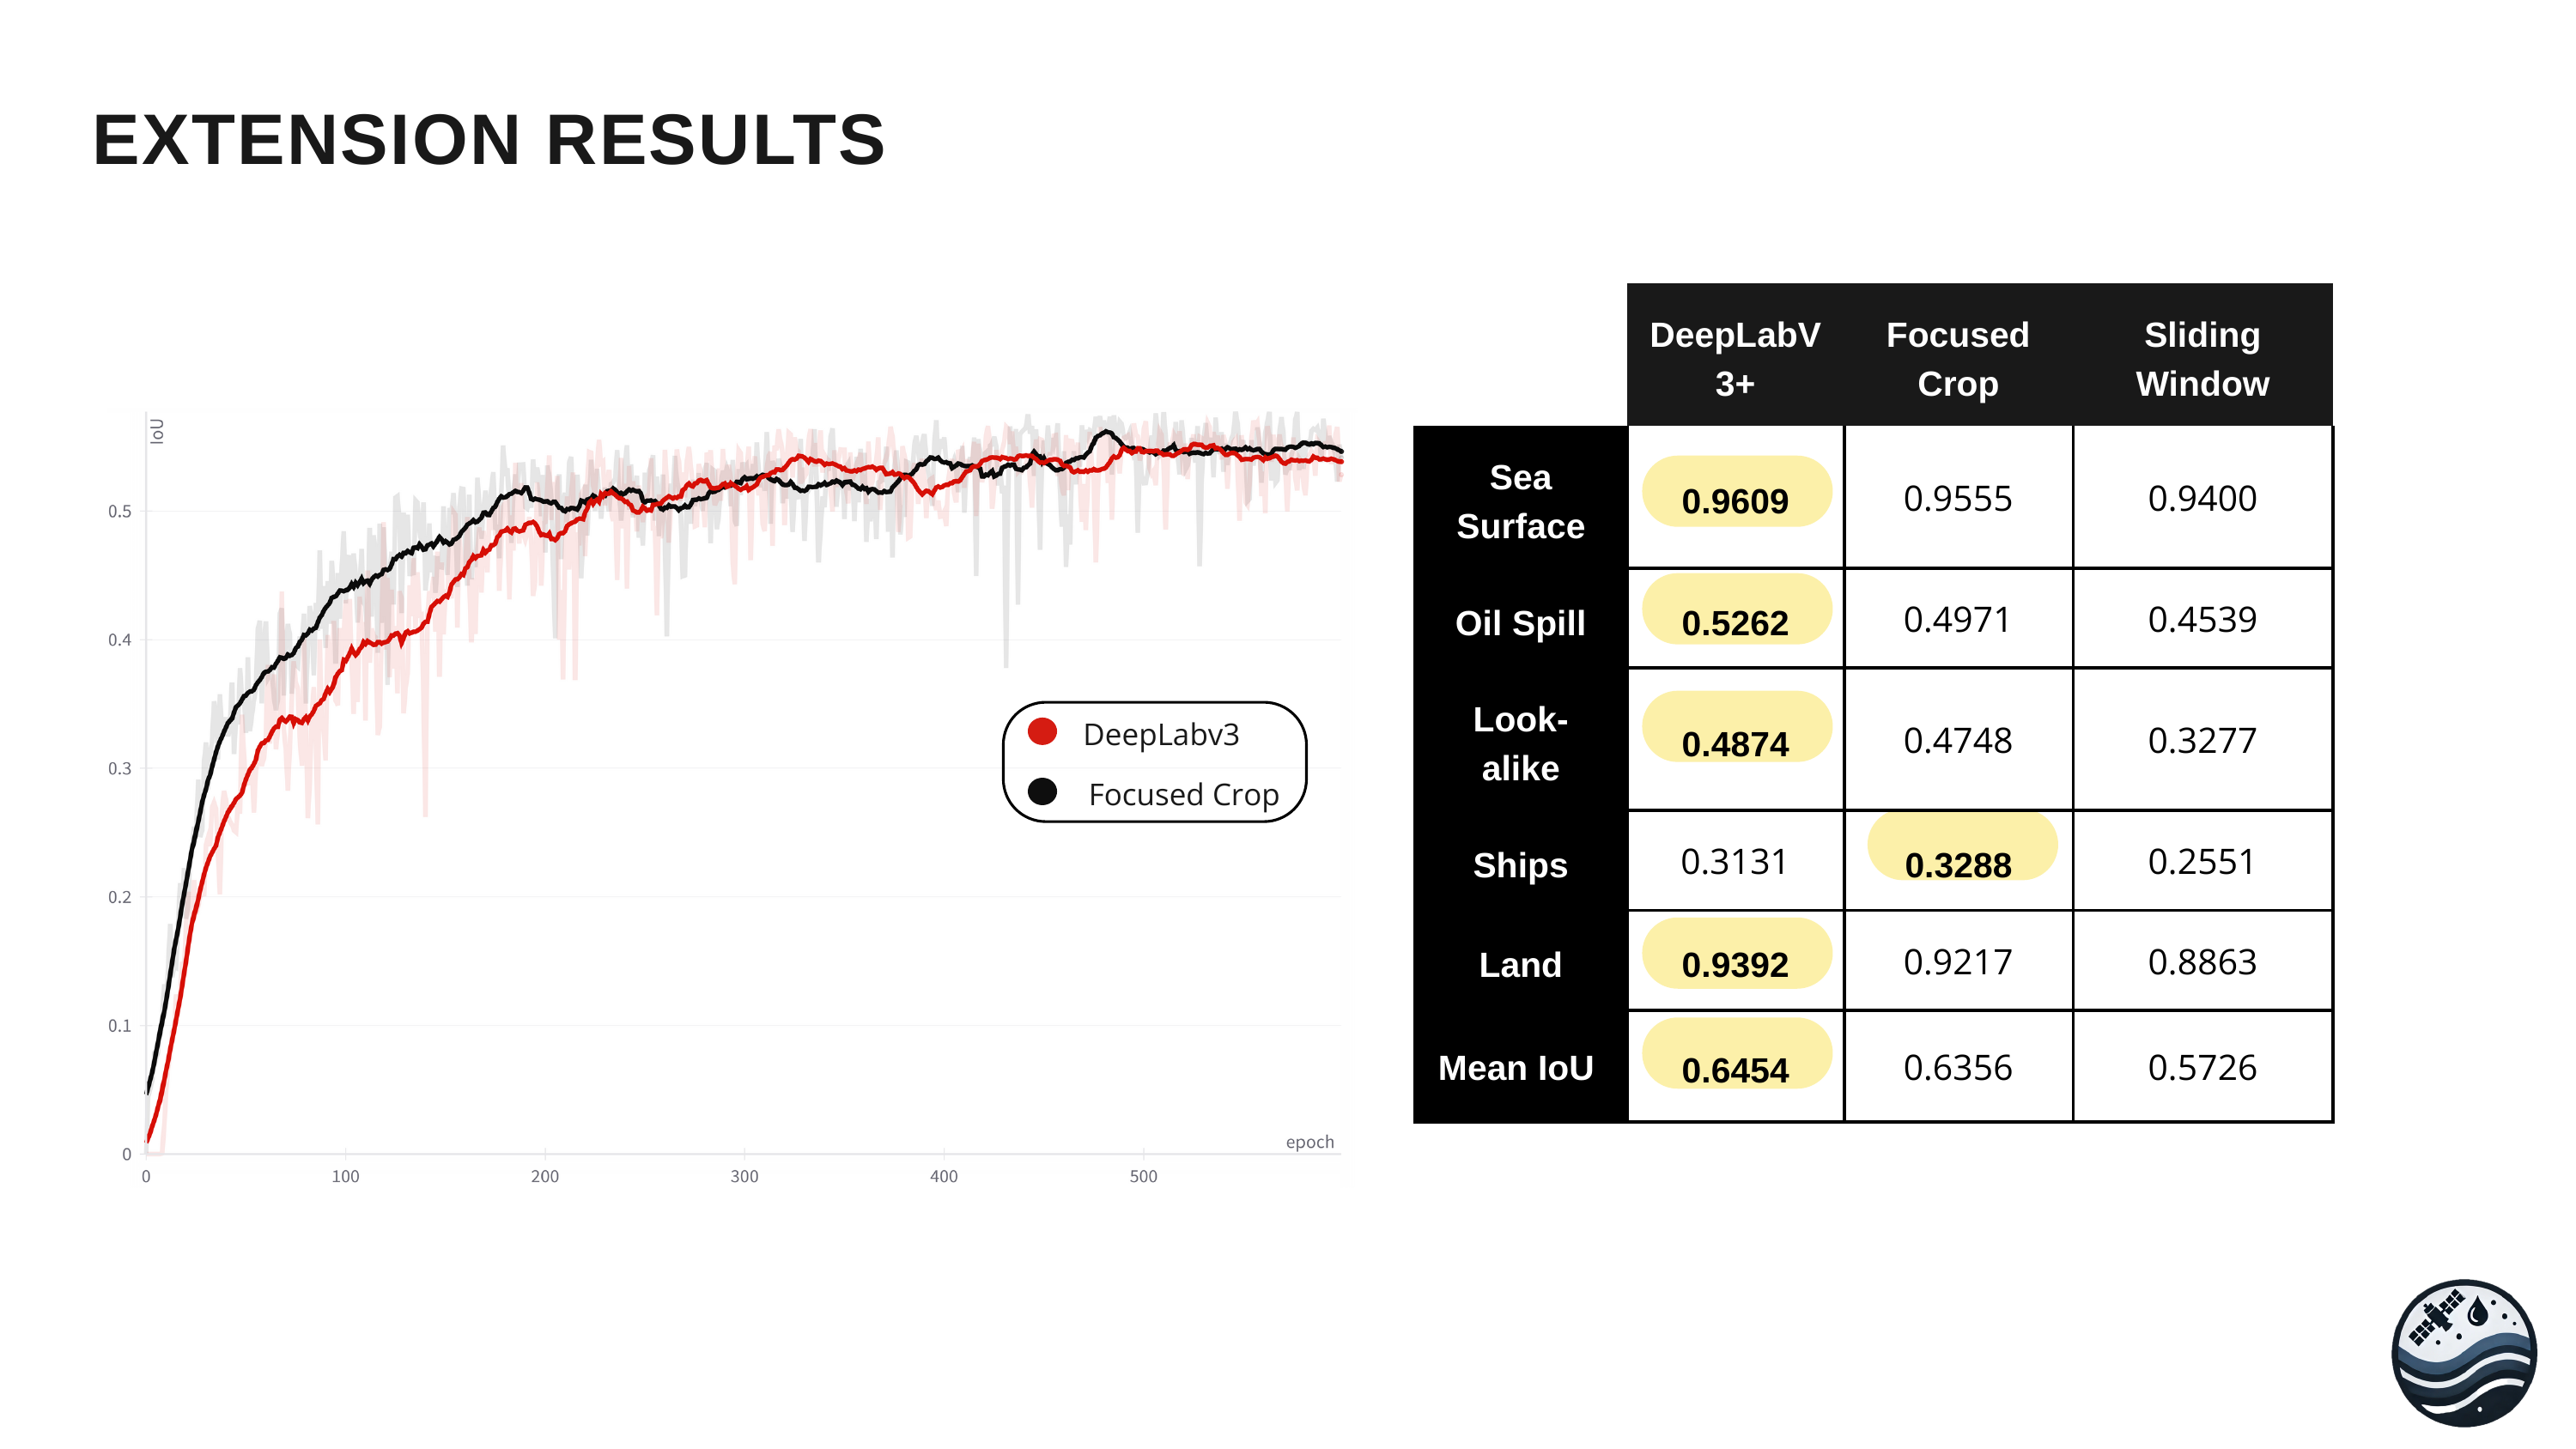

EXTENSION RESULTS
|  | DeepLabV3+ | Focused Crop | Sliding Window |
| --- | --- | --- | --- |
| Sea Surface | 0.9609 | 0.9555 | 0.9400 |
| Oil Spill | 0.5262 | 0.4971 | 0.4539 |
| Look-alike | 0.4874 | 0.4748 | 0.3277 |
| Ships | 0.3131 | 0.3288 | 0.2551 |
| Land | 0.9392 | 0.9217 | 0.8863 |
| Mean IoU | 0.6454 | 0.6356 | 0.5726 |

DeepLabv3

Focused Crop